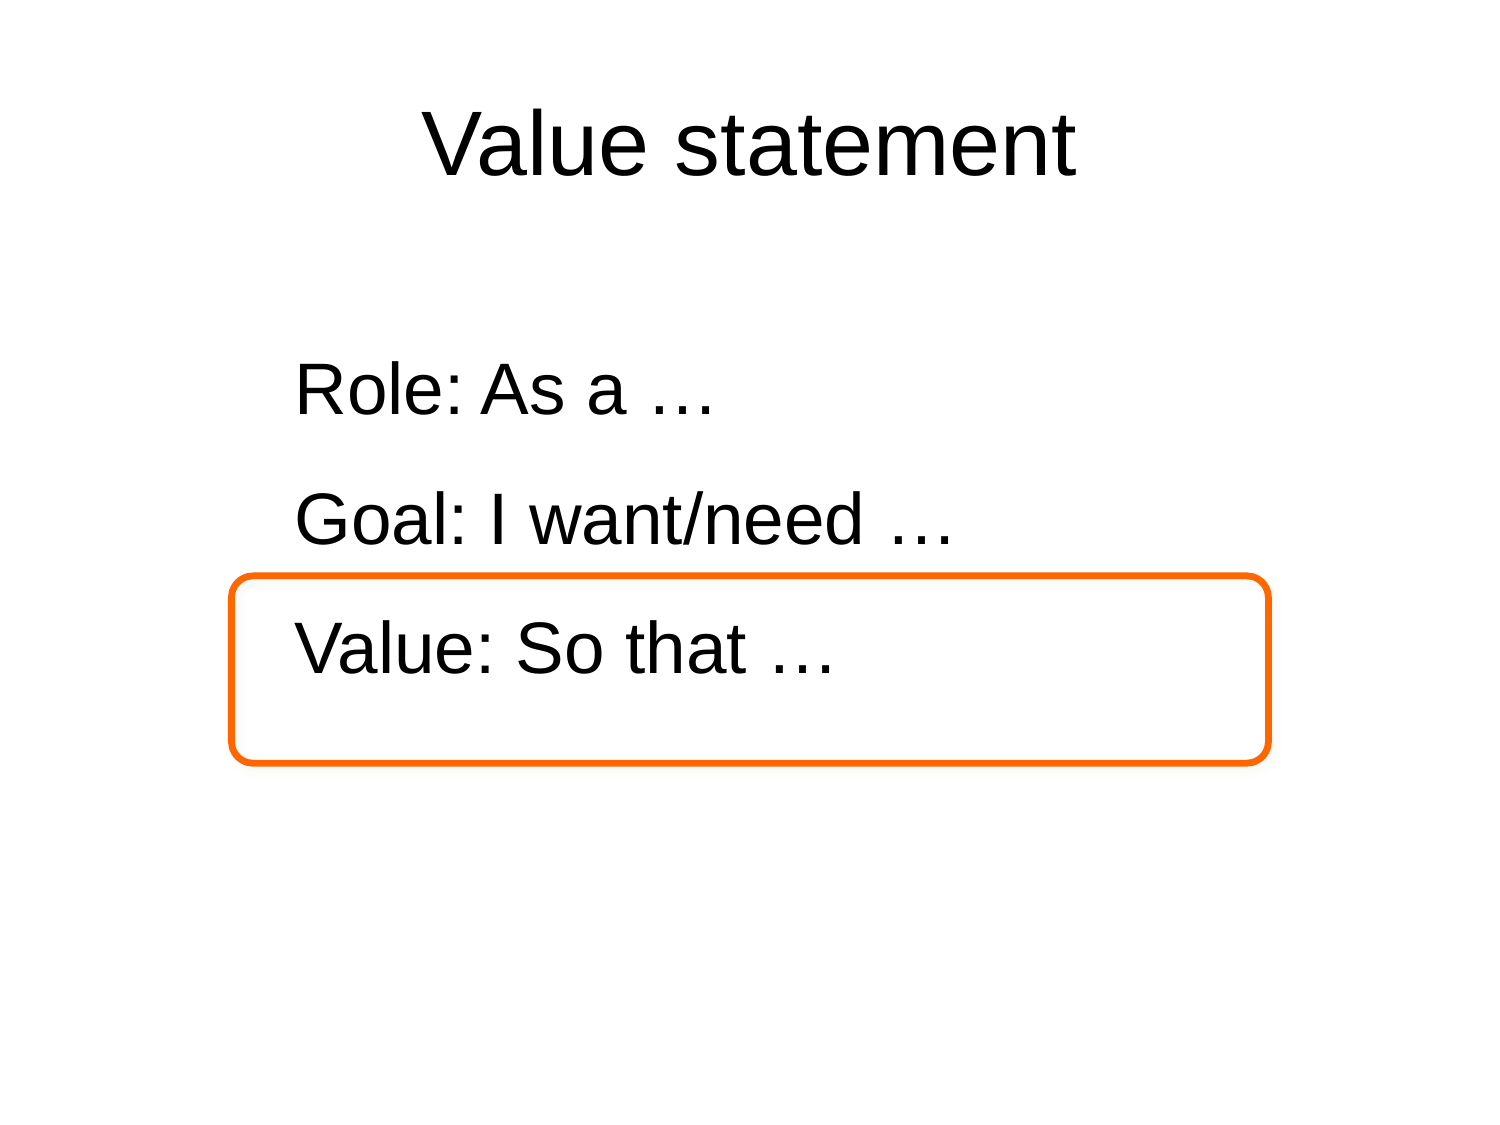

# Value statement
Role: As a …
Goal: I want/need …

Value: So that …